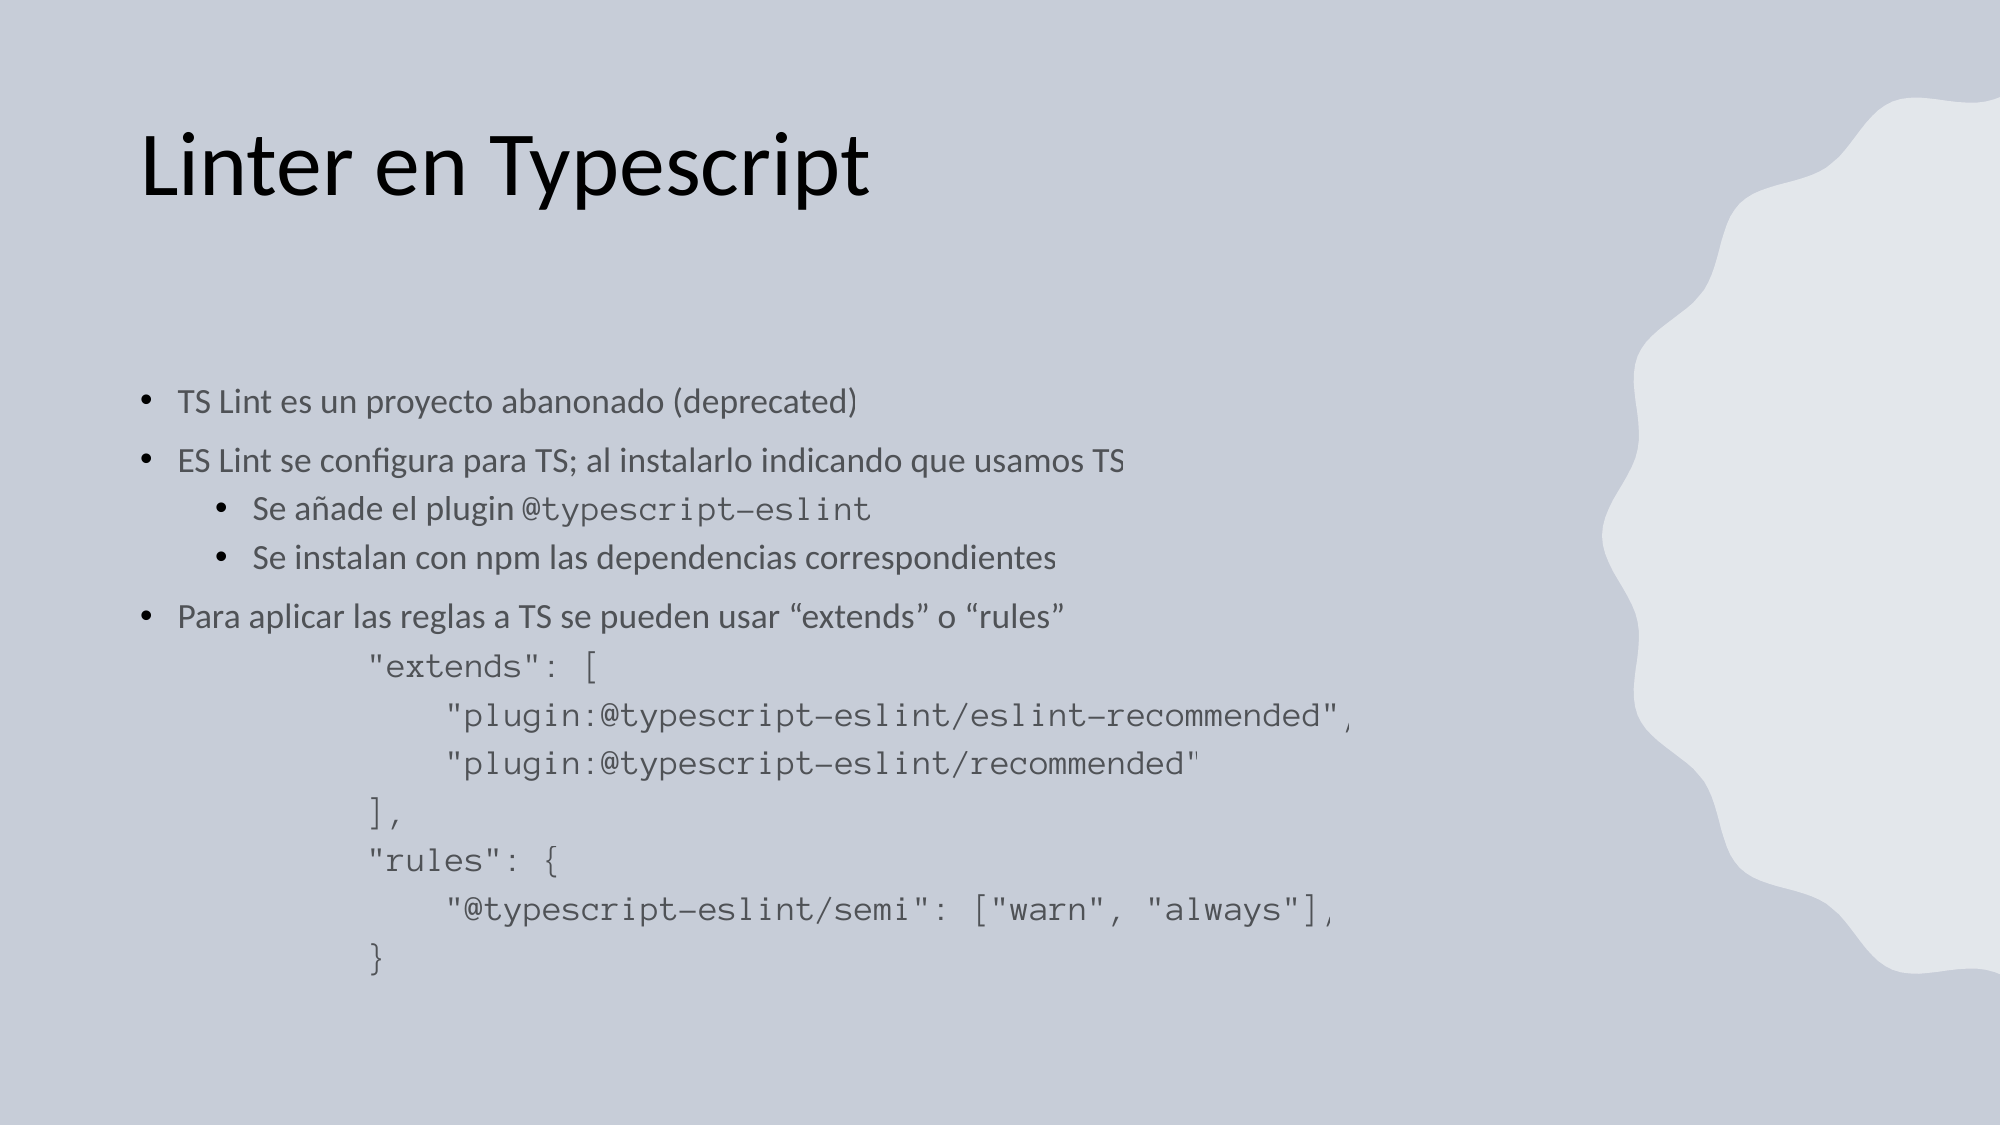

# Linter en Typescript
TS Lint es un proyecto abanonado (deprecated)
ES Lint se configura para TS; al instalarlo indicando que usamos TS
Se añade el plugin @typescript-eslint
Se instalan con npm las dependencias correspondientes
Para aplicar las reglas a TS se pueden usar “extends” o “rules”
    "extends": [
        "plugin:@typescript-eslint/eslint-recommended",
        "plugin:@typescript-eslint/recommended"
    ],
    "rules": {
        "@typescript-eslint/semi": ["warn", "always"],
    }